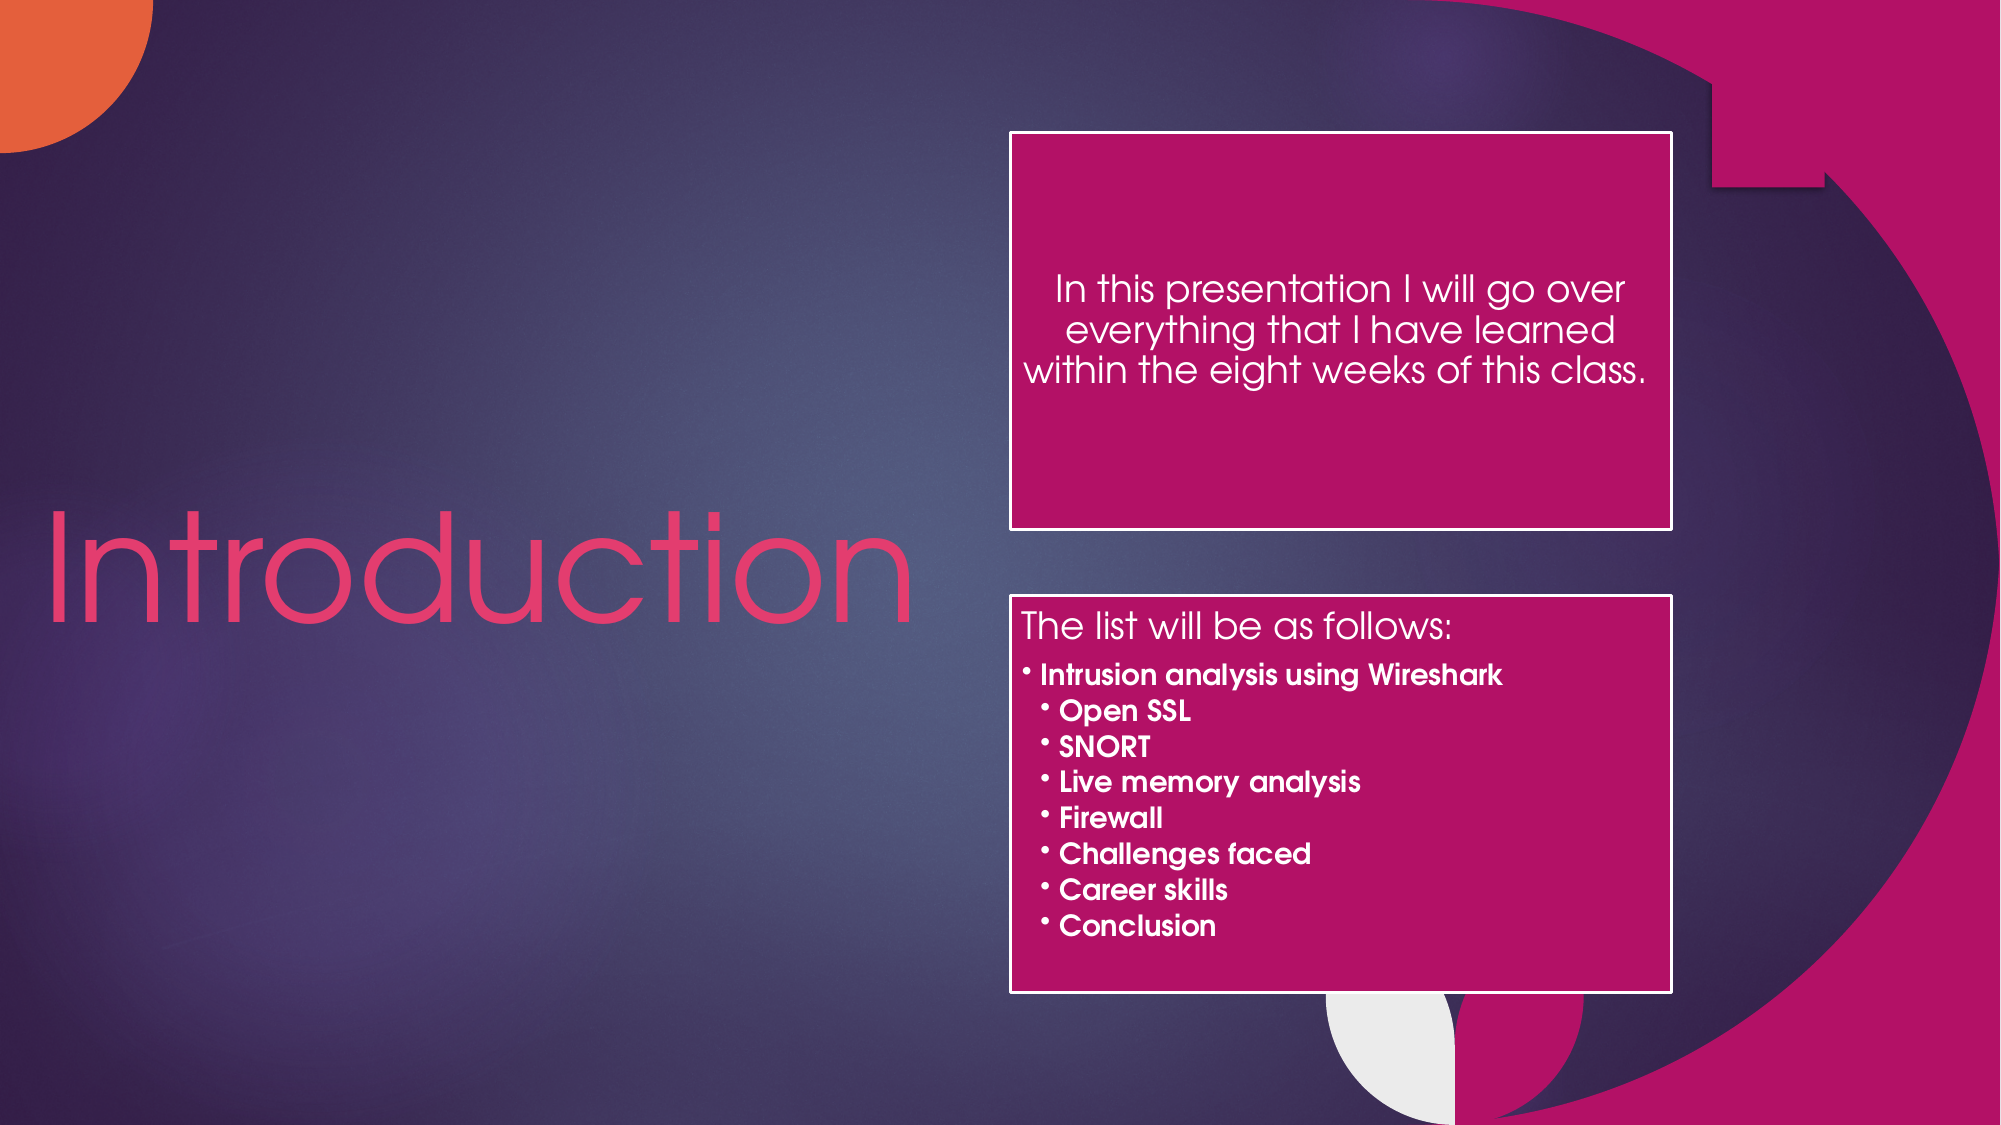

In this presentation I will go over everything that I have learned within the eight weeks of this class.
The list will be as follows:
Intrusion analysis using Wireshark
Open SSL
SNORT
Live memory analysis
Firewall
Challenges faced
Career skills
Conclusion
# Introduction
2